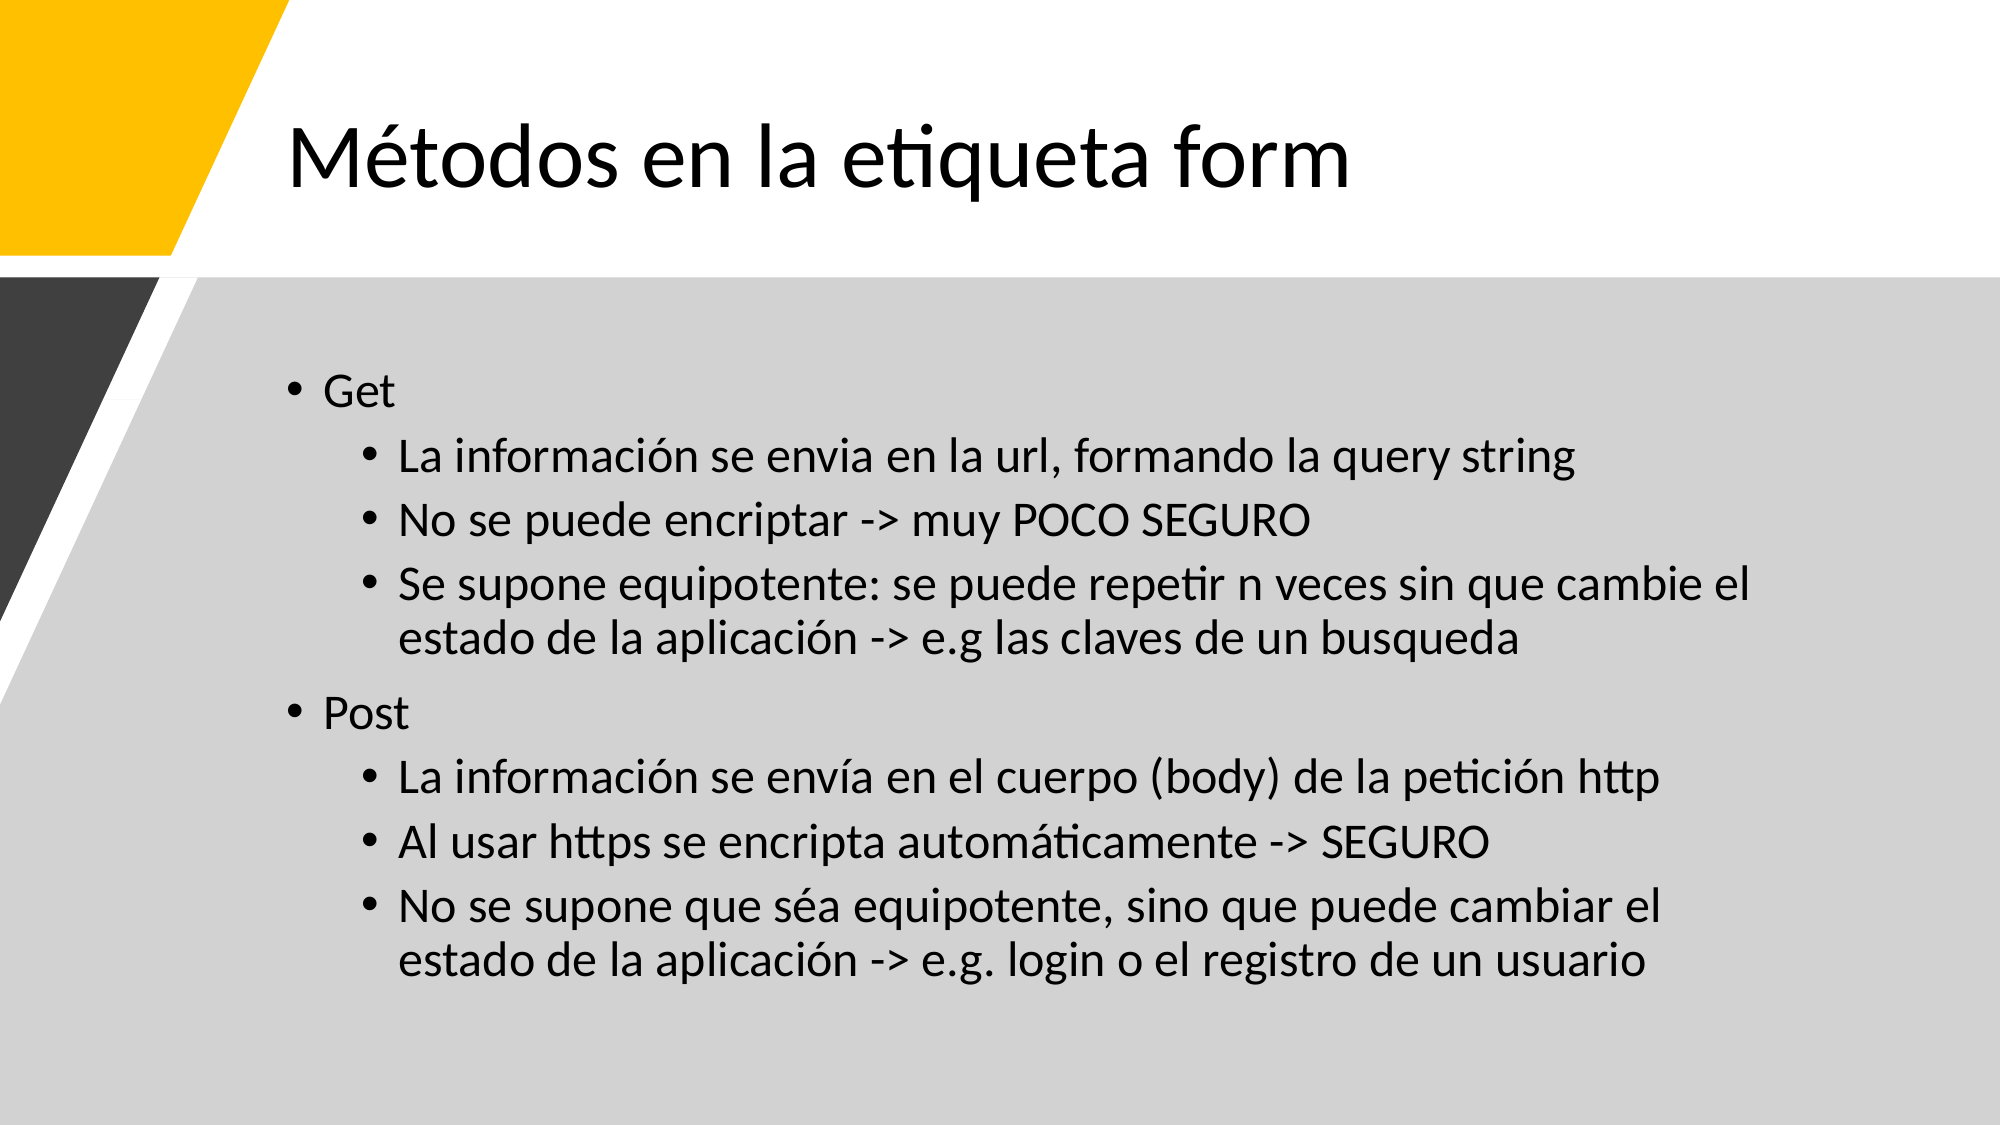

# Métodos en la etiqueta form

Get
La información se envia en la url, formando la query string
No se puede encriptar -> muy POCO SEGURO
Se supone equipotente: se puede repetir n veces sin que cambie el estado de la aplicación -> e.g las claves de un busqueda
Post
La información se envía en el cuerpo (body) de la petición http
Al usar https se encripta automáticamente -> SEGURO
No se supone que séa equipotente, sino que puede cambiar el estado de la aplicación -> e.g. login o el registro de un usuario